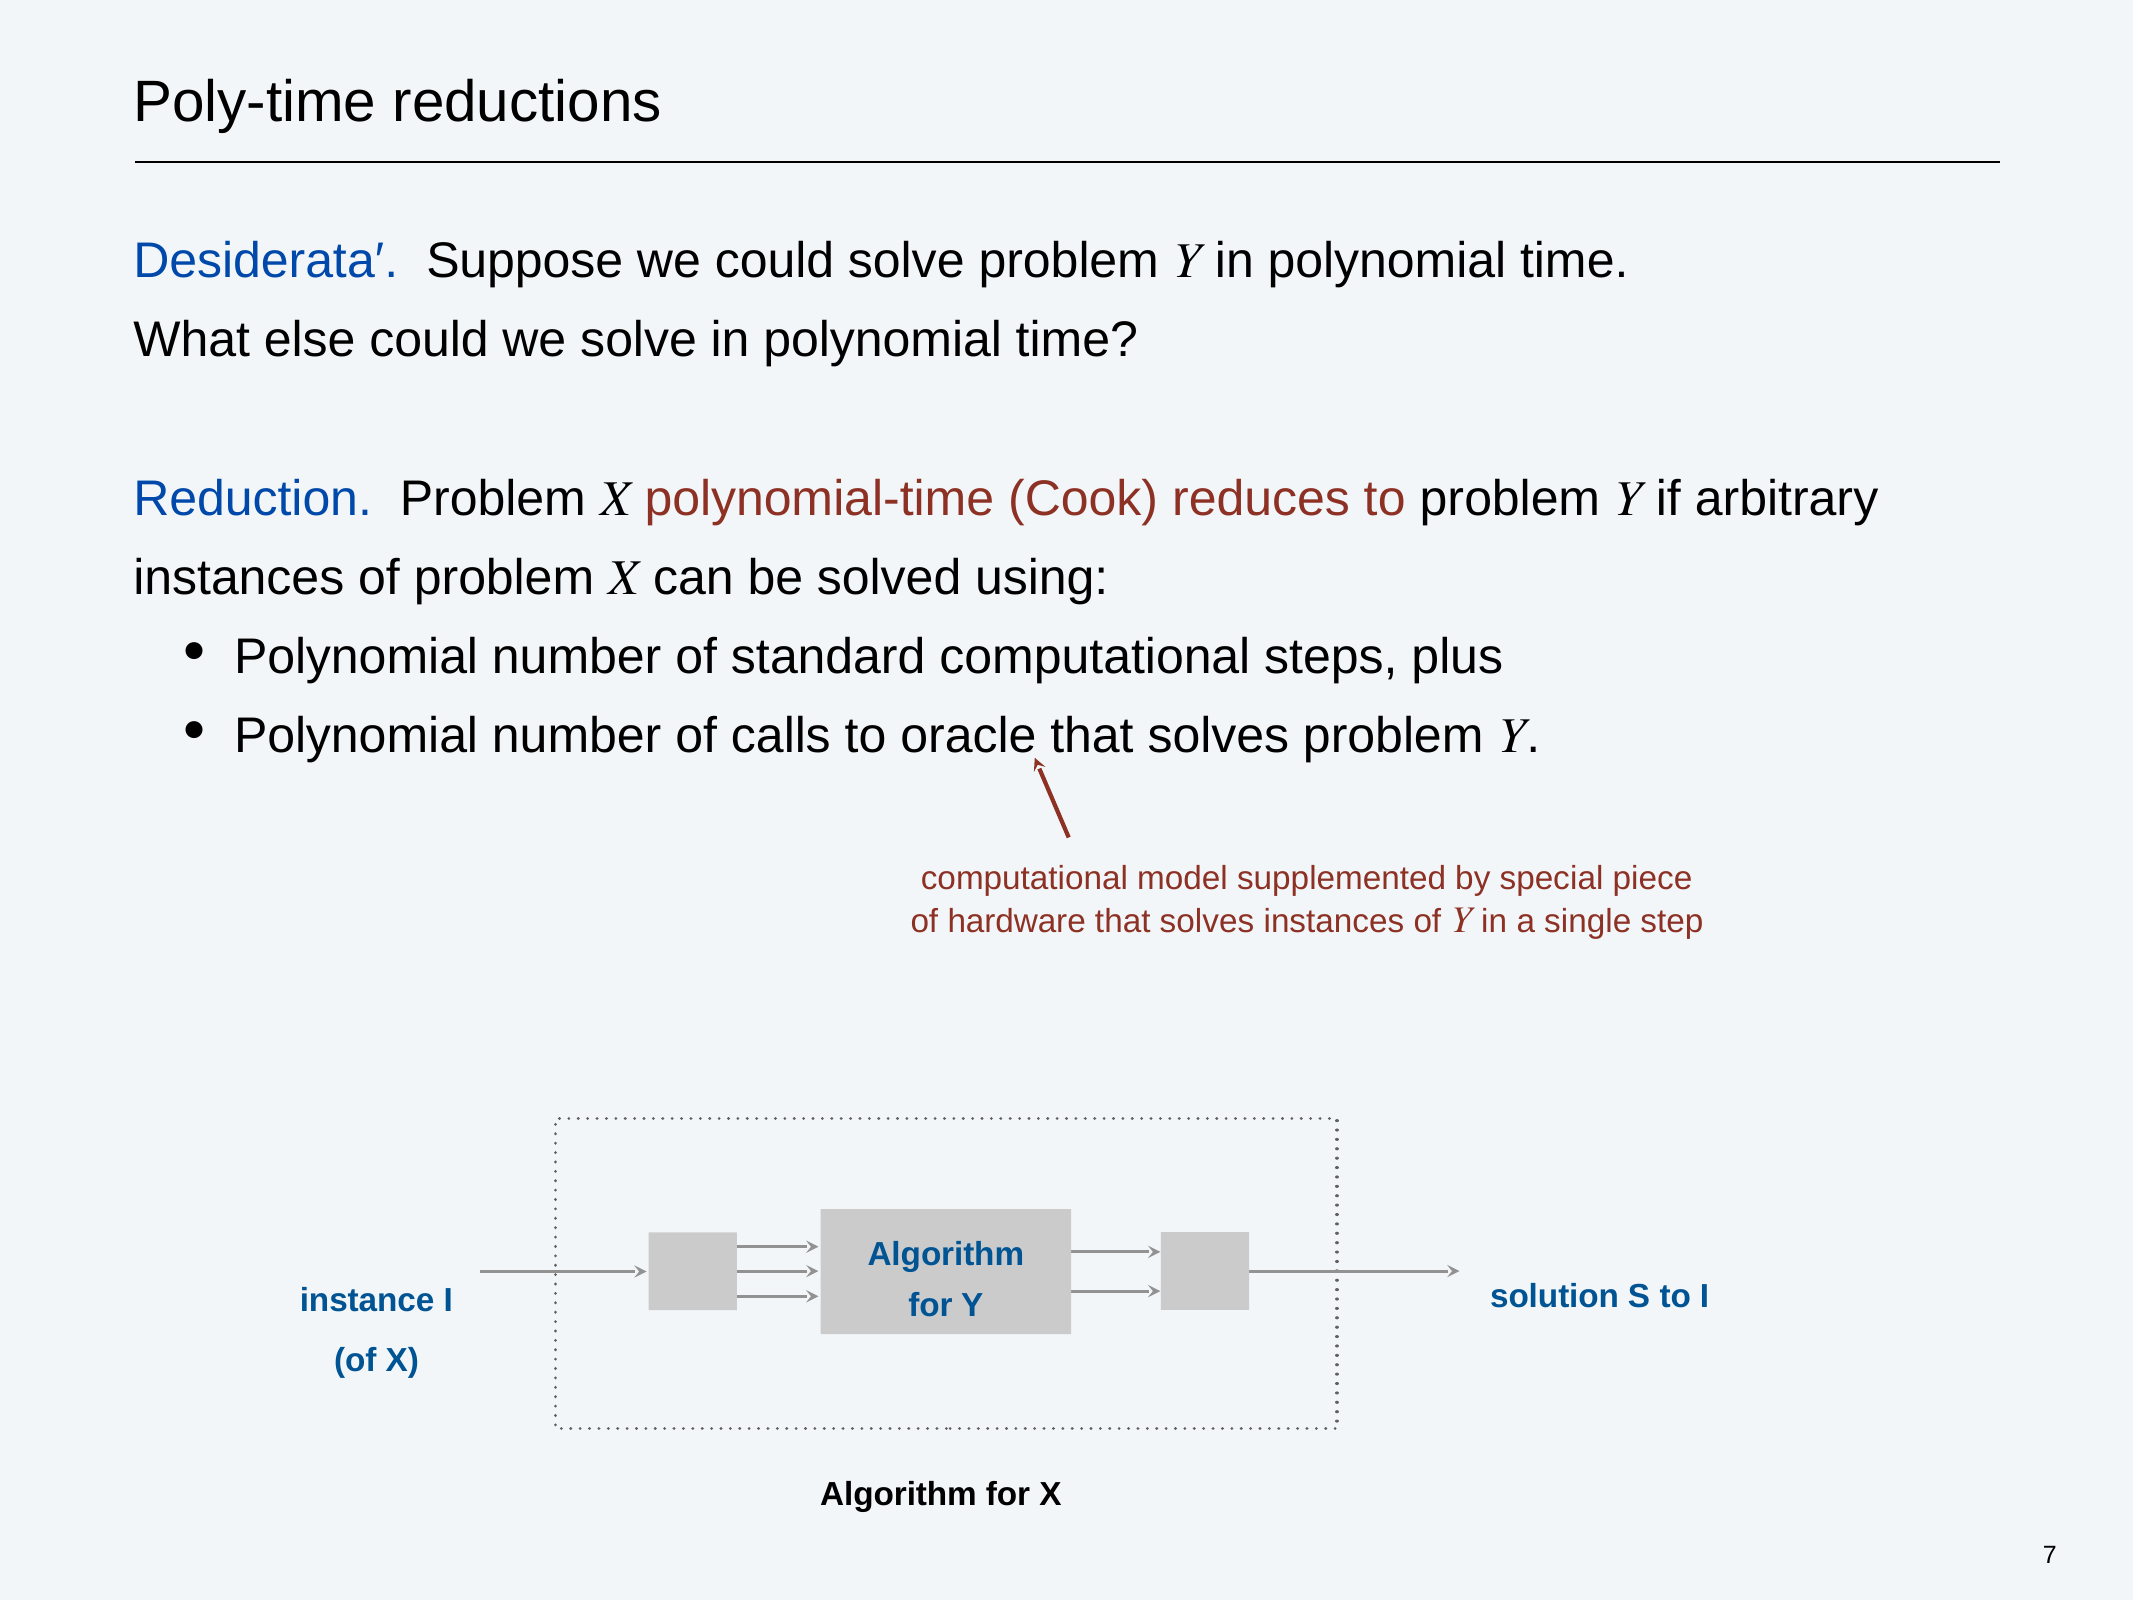

# Poly-time reductions

Desiderata′.  Suppose we could solve problem Y in polynomial time.
What else could we solve in polynomial time?
Reduction.  Problem X polynomial-time (Cook) reduces to problem Y if arbitrary instances of problem X can be solved using:
Polynomial number of standard computational steps, plus
Polynomial number of calls to oracle that solves problem Y.

computational model supplemented by special piece
of hardware that solves instances of Y in a single step

instance I
(of X)

Algorithm
for Y

solution S to I

Algorithm for X
7